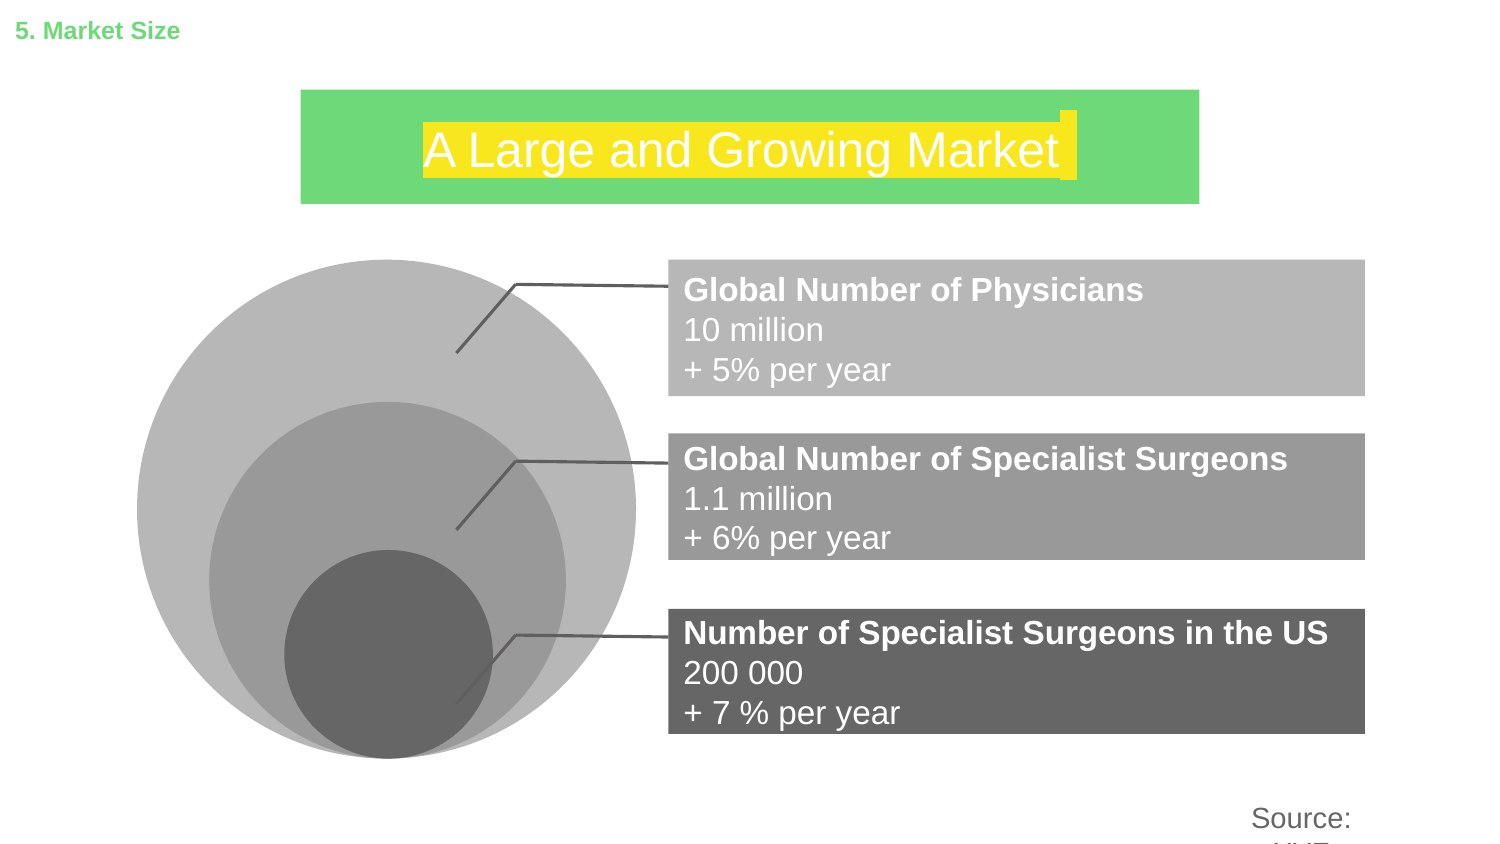

5. Market Size
# A Large and Growing Market

Global Number of Physicians
10 million
+ 5% per year

Global Number of Specialist Surgeons
1.1 million
+ 6% per year

Number of Specialist Surgeons in the US
200 000
+ 7 % per year
Source: XYZ